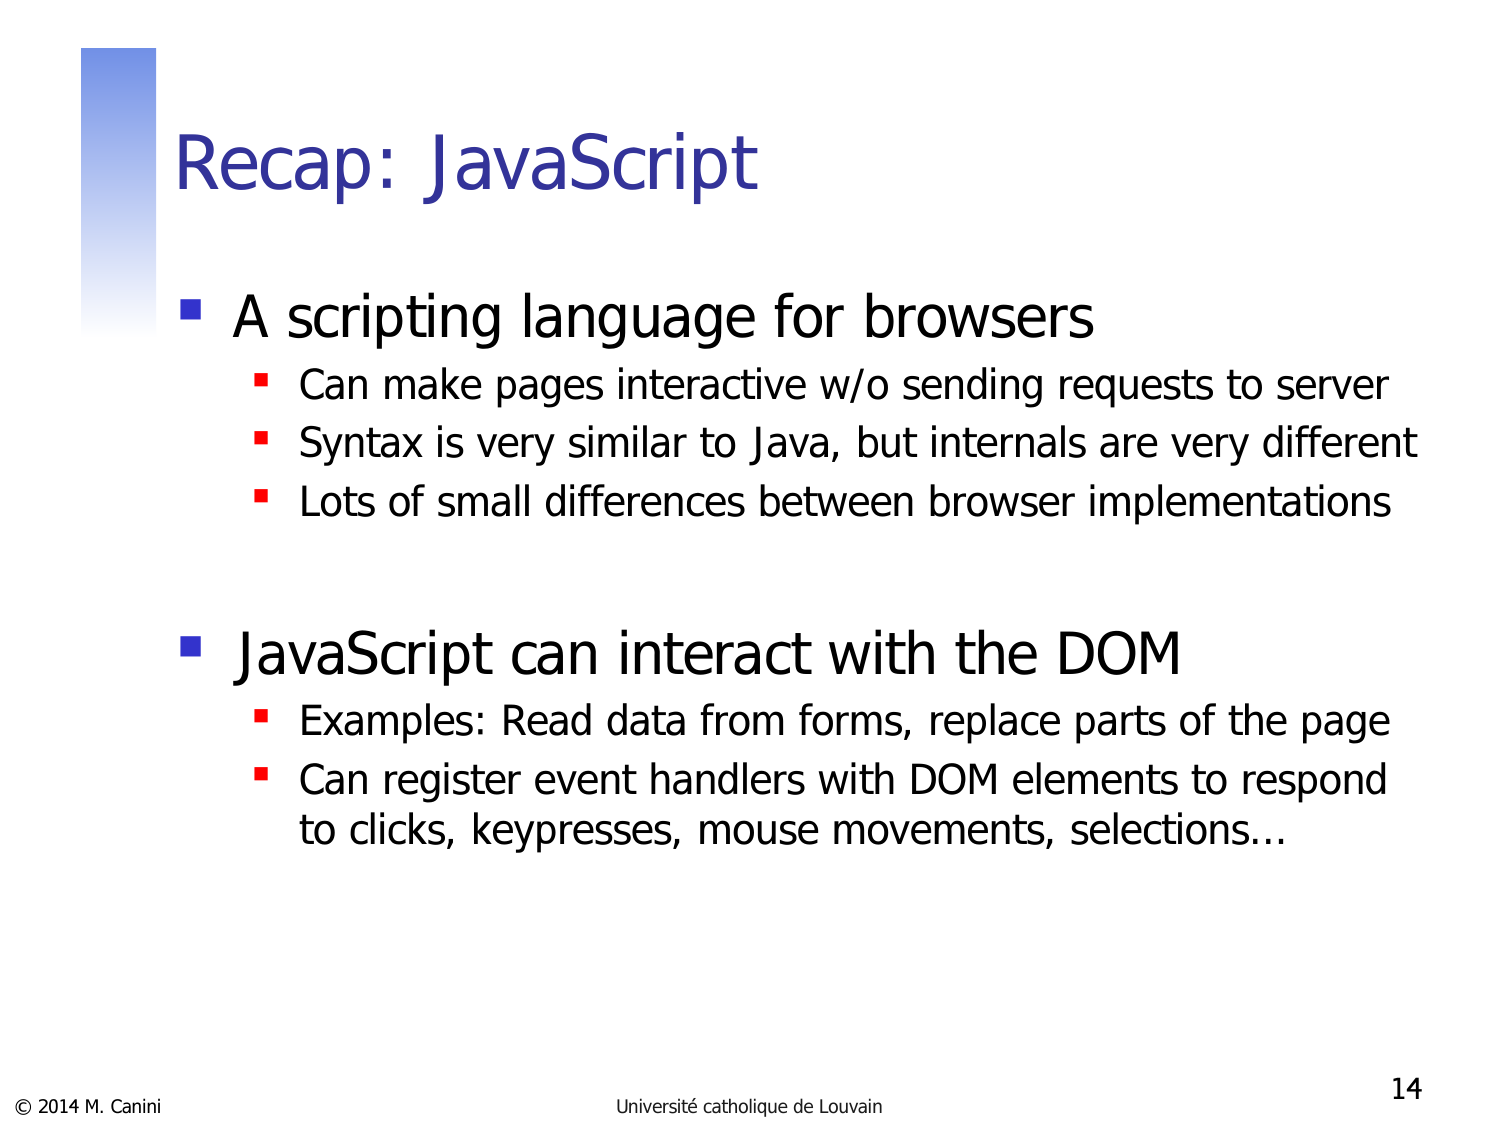

# Recap: JavaScript
A scripting language for browsers
Can make pages interactive w/o sending requests to server
Syntax is very similar to Java, but internals are very different
Lots of small differences between browser implementations

JavaScript can interact with the DOM
Examples: Read data from forms, replace parts of the page
Can register event handlers with DOM elements to respond to clicks, keypresses, mouse movements, selections...

14
Université catholique de Louvain